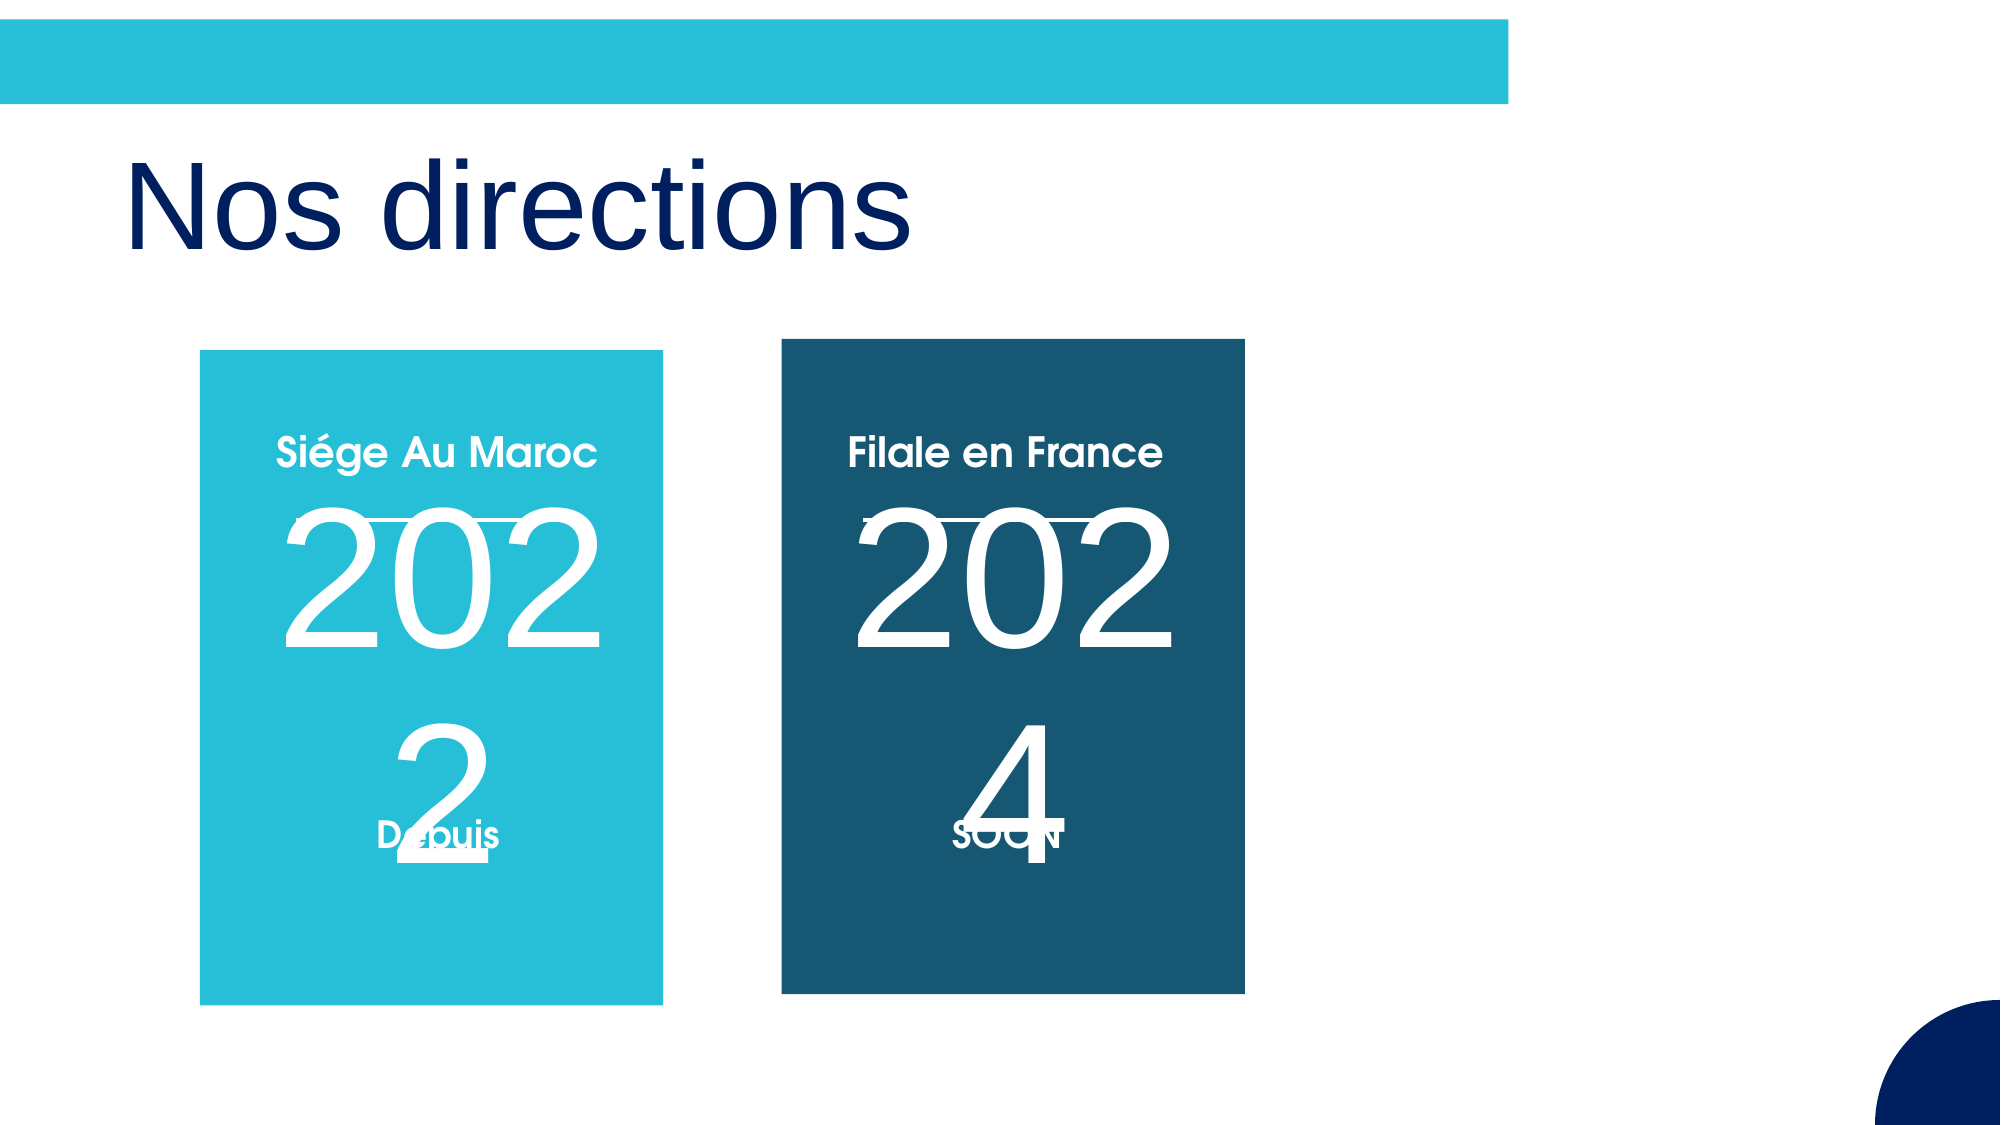

# Nos directions

Siége Au Maroc
Filale en France
Premium
2022
2024
Depuis
SOON